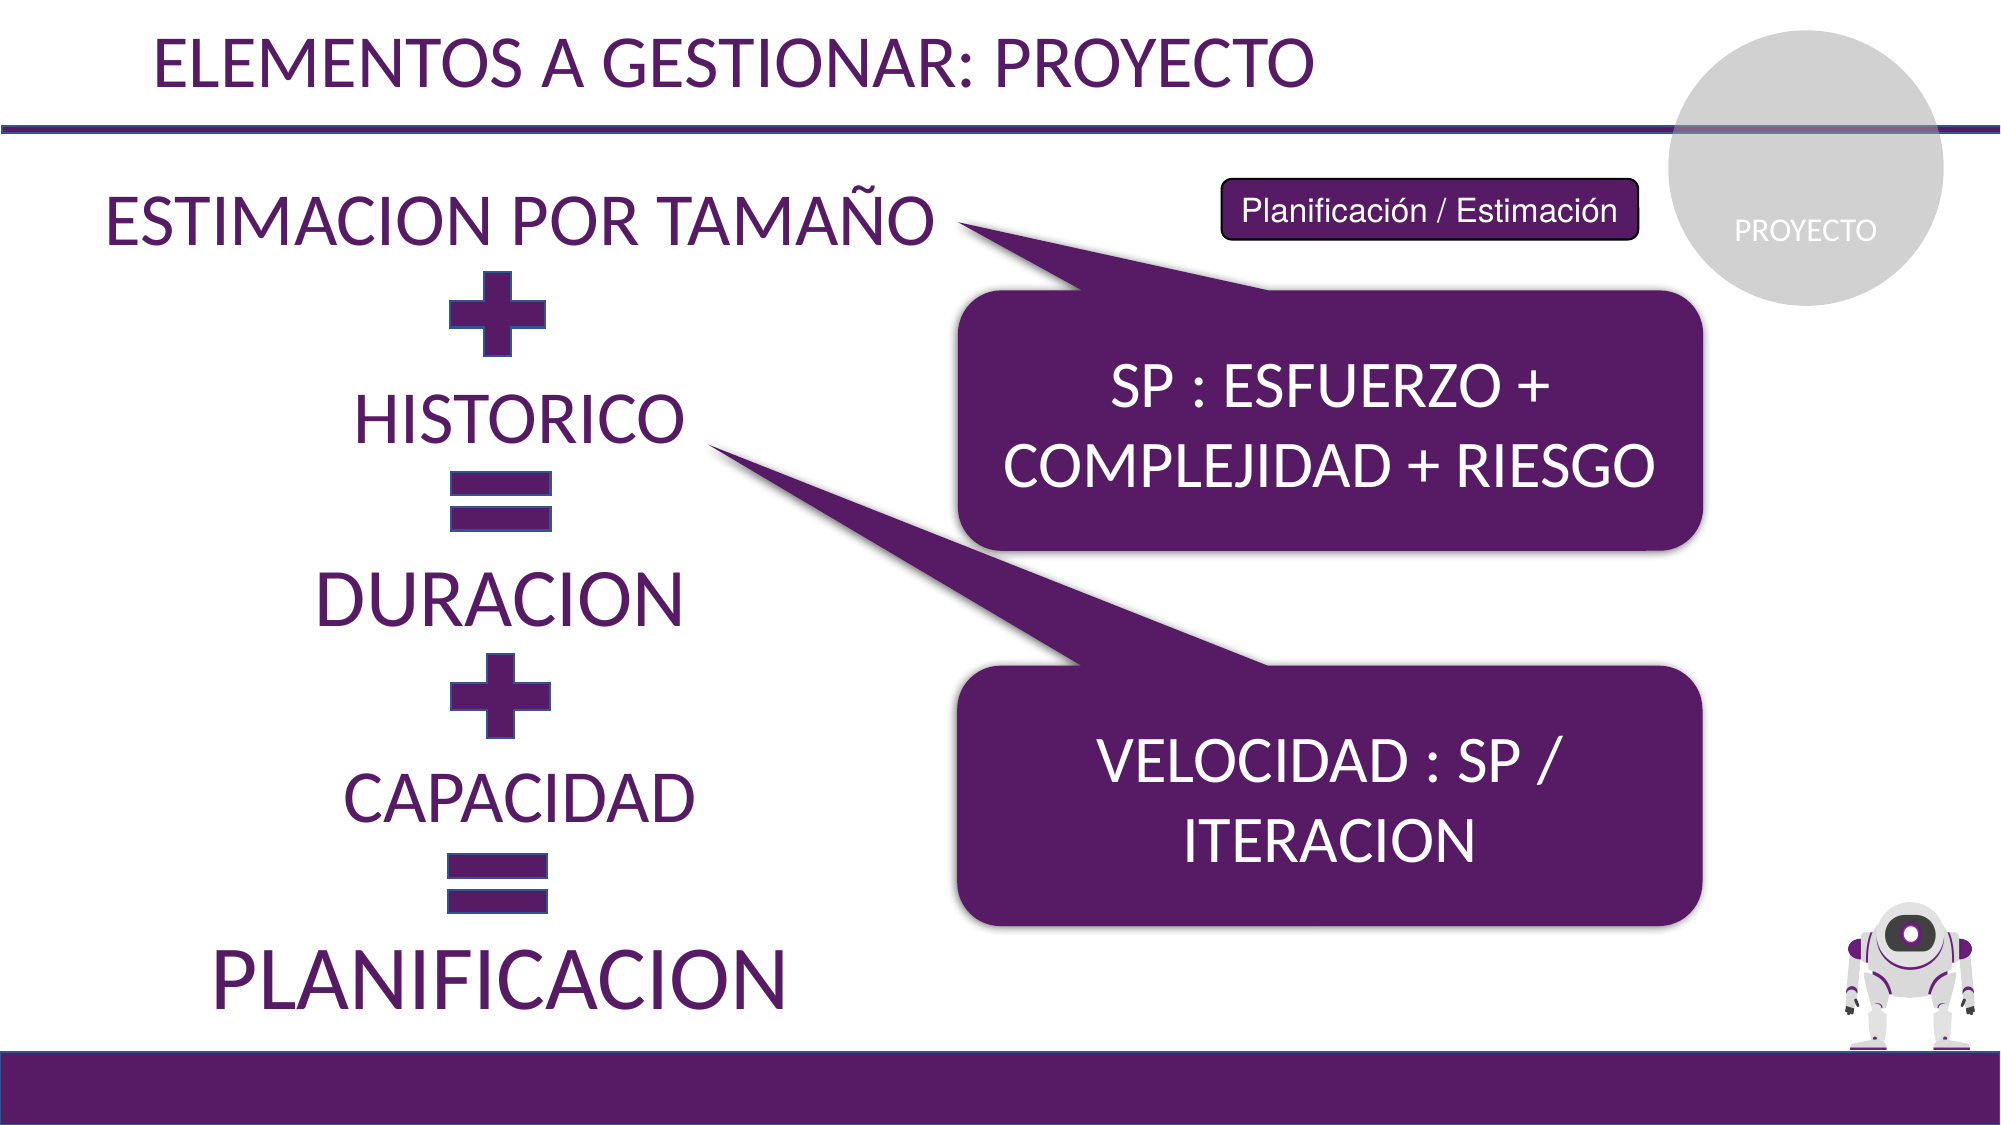

# ELEMENTOS A GESTIONAR: PROYECTO

PROYECTO
ESTIMACION POR TAMAÑO
Planificación / Estimación

SP : ESFUERZO + COMPLEJIDAD + RIESGO
HISTORICO

DURACION

VELOCIDAD : SP / ITERACION
CAPACIDAD

PLANIFICACION